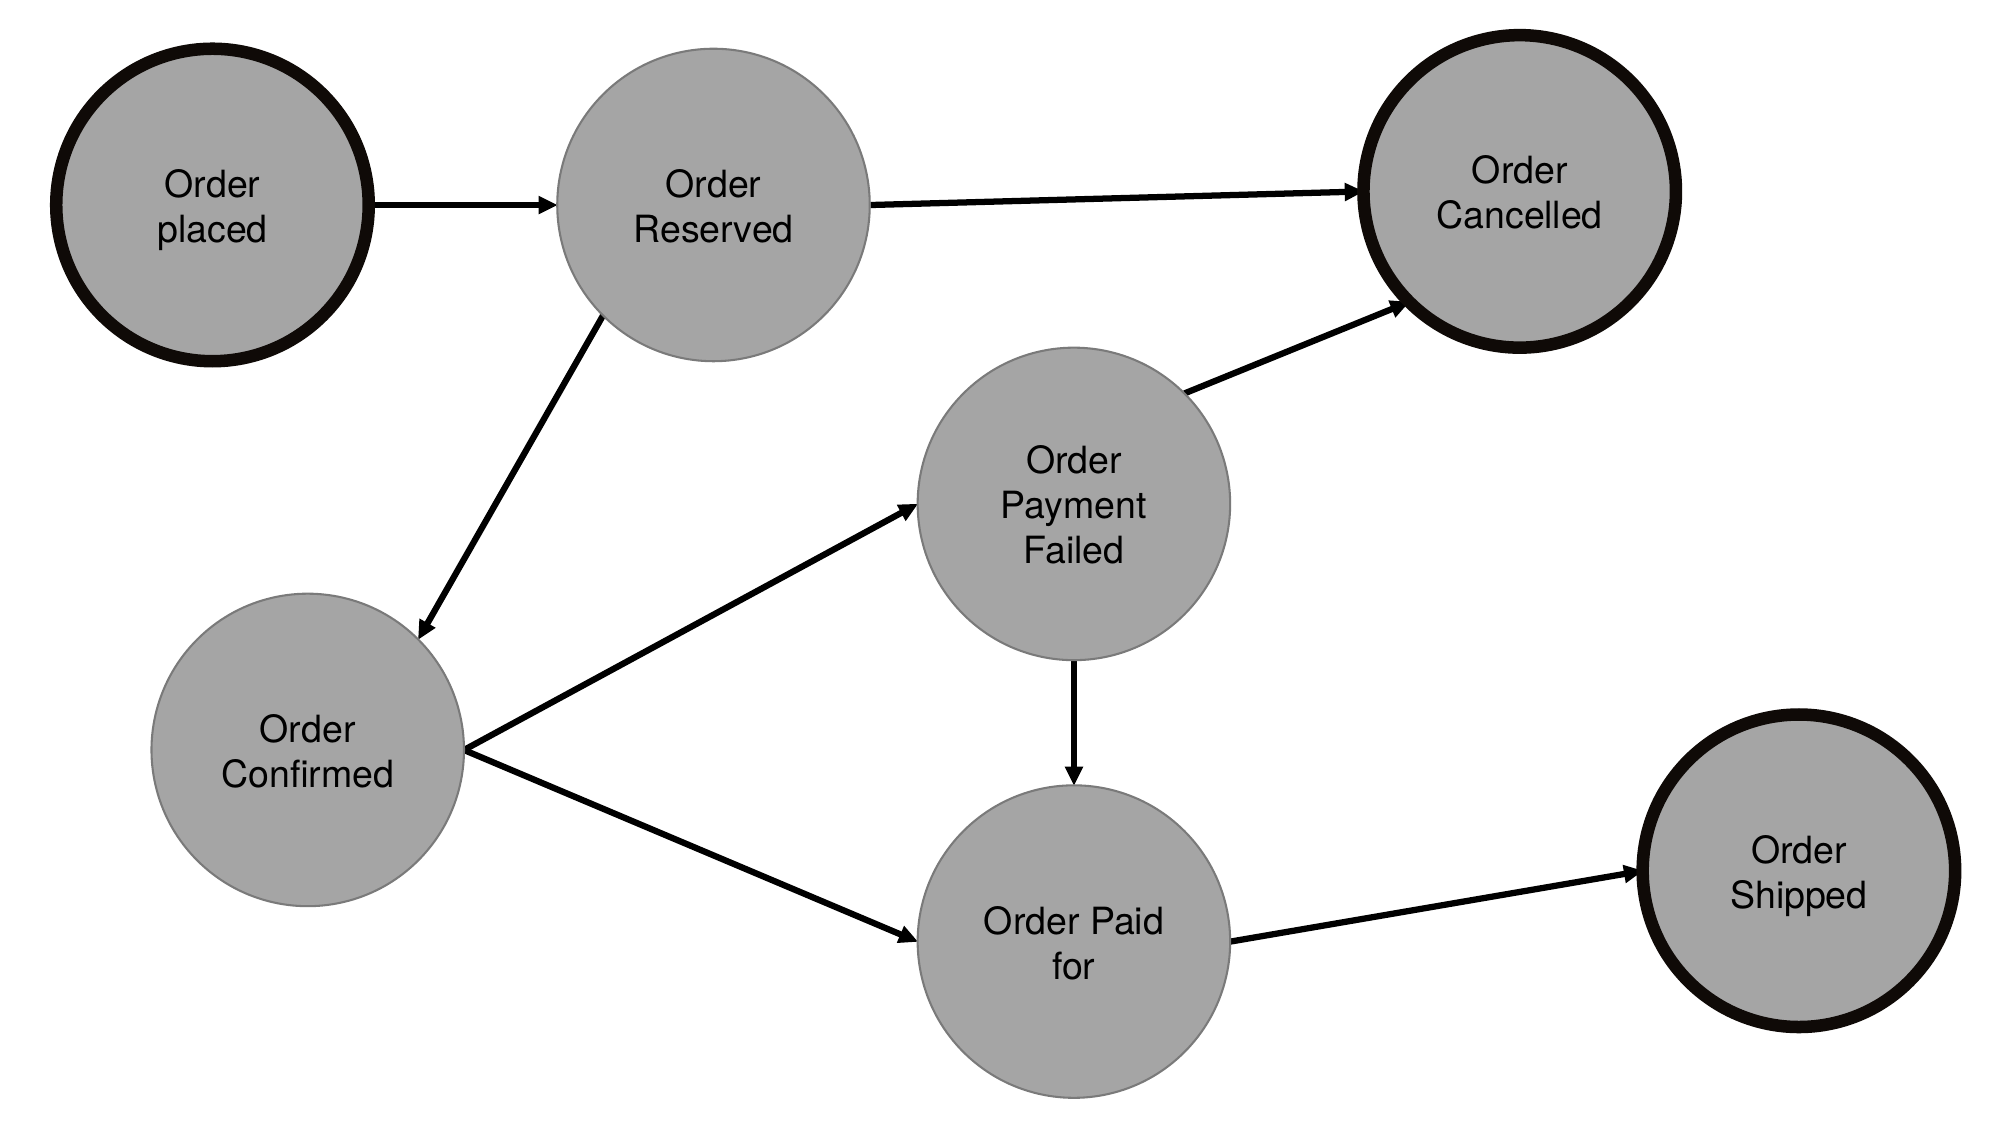

Order Cancelled
Order placed
Order Reserved
Order Payment Failed
Order Confirmed
Order Shipped
Order Paid for